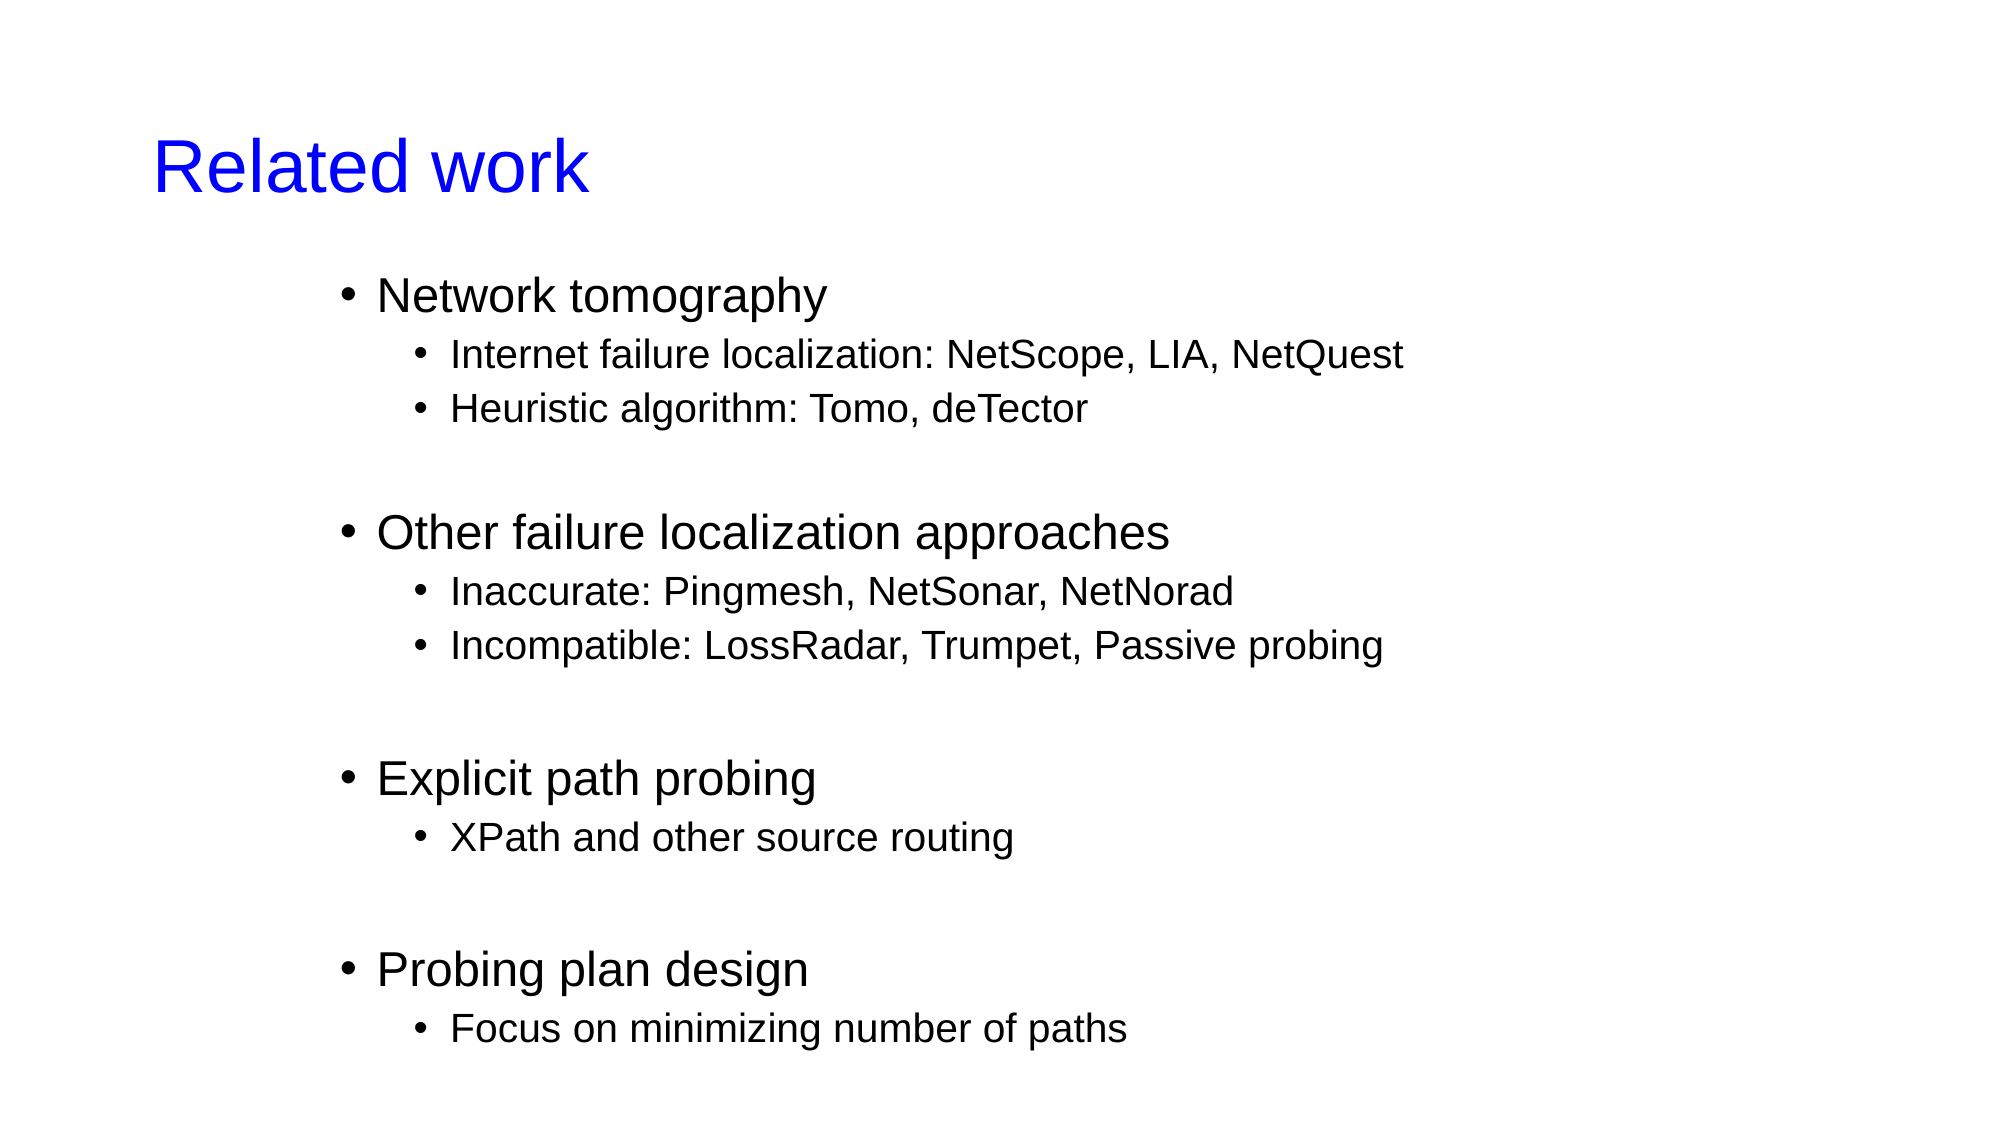

# Related work
Network tomography
Internet failure localization: NetScope, LIA, NetQuest
Heuristic algorithm: Tomo, deTector

Other failure localization approaches
Inaccurate: Pingmesh, NetSonar, NetNorad
Incompatible: LossRadar, Trumpet, Passive probing

Explicit path probing
XPath and other source routing

Probing plan design
Focus on minimizing number of paths